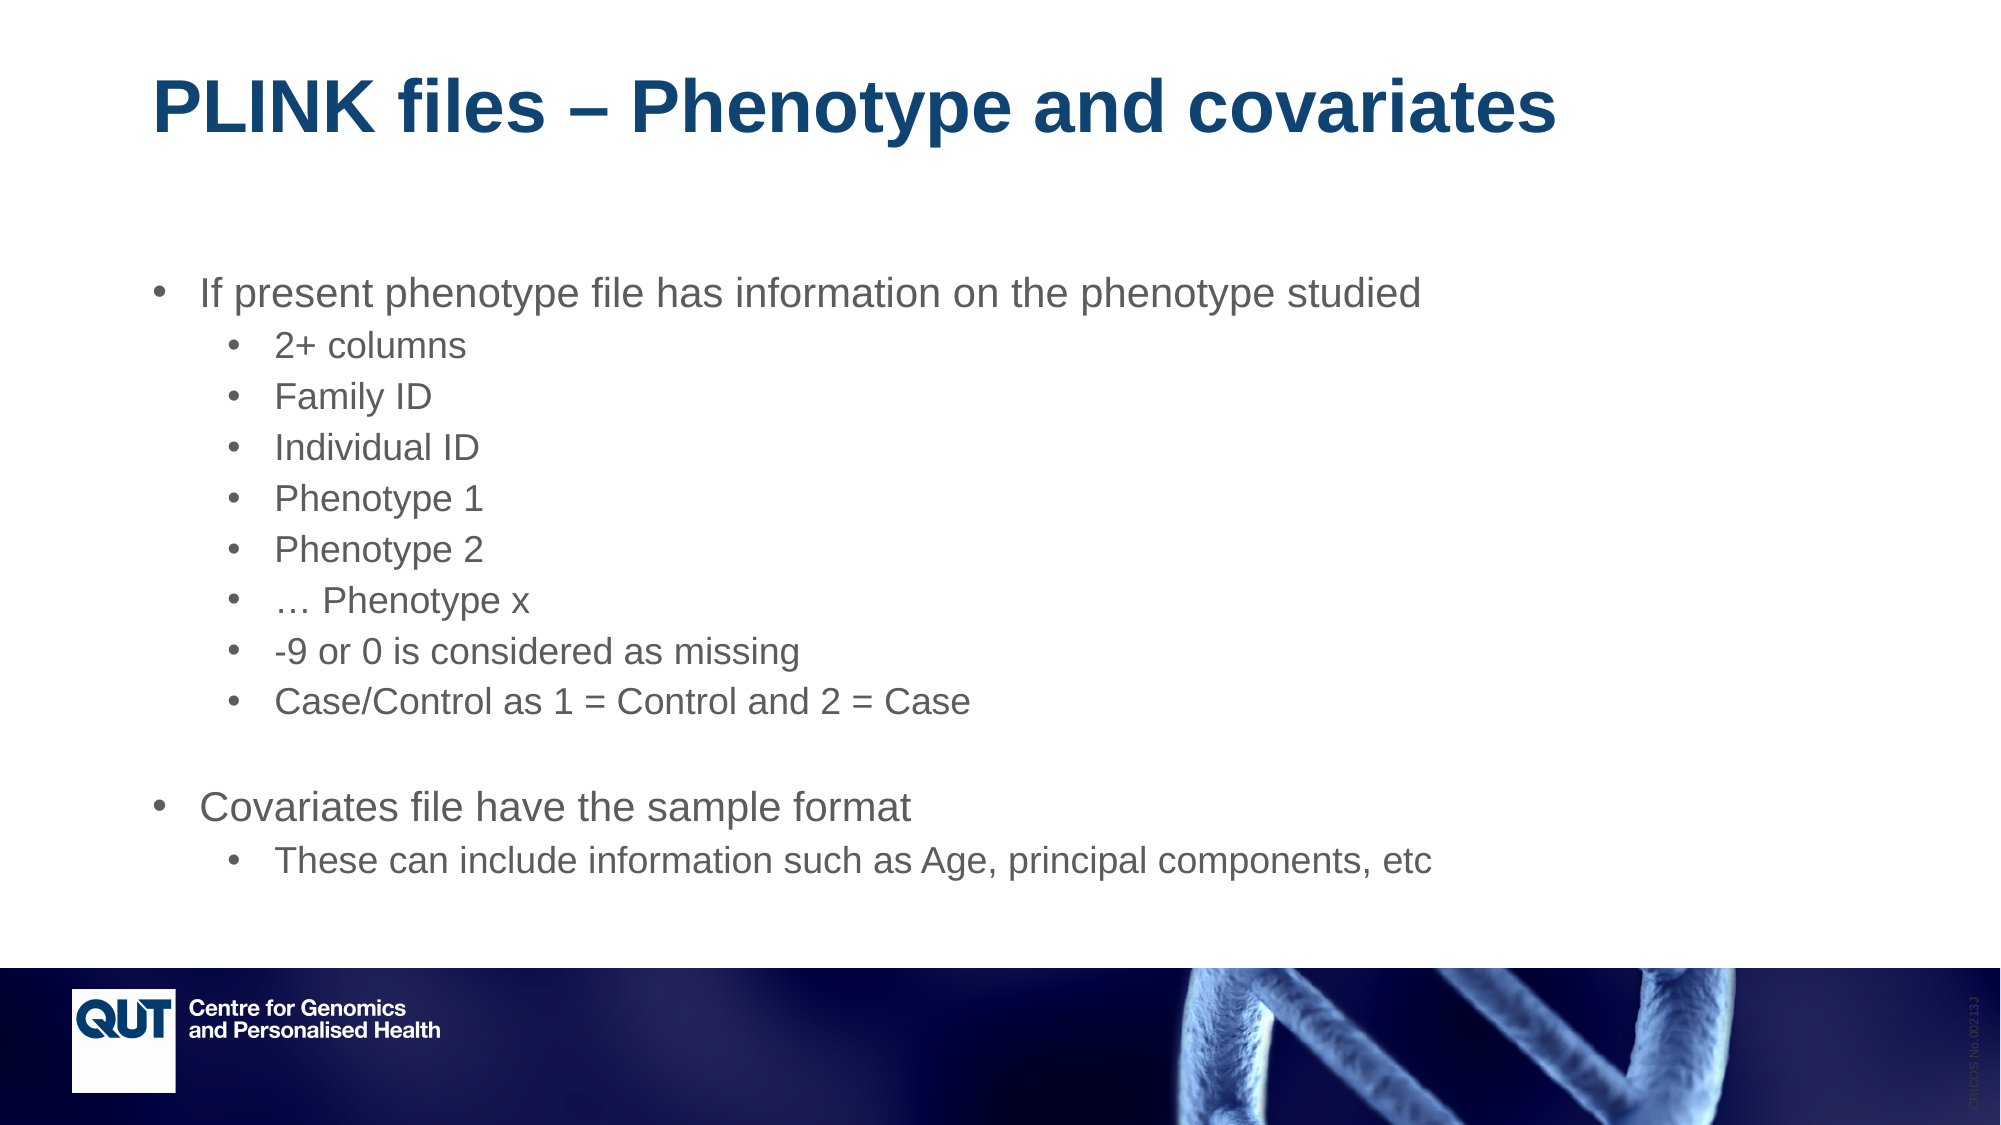

PLINK files – Phenotype and covariates
If present phenotype file has information on the phenotype studied
2+ columns
Family ID
Individual ID
Phenotype 1
Phenotype 2
… Phenotype x
-9 or 0 is considered as missing
Case/Control as 1 = Control and 2 = Case

Covariates file have the sample format
These can include information such as Age, principal components, etc